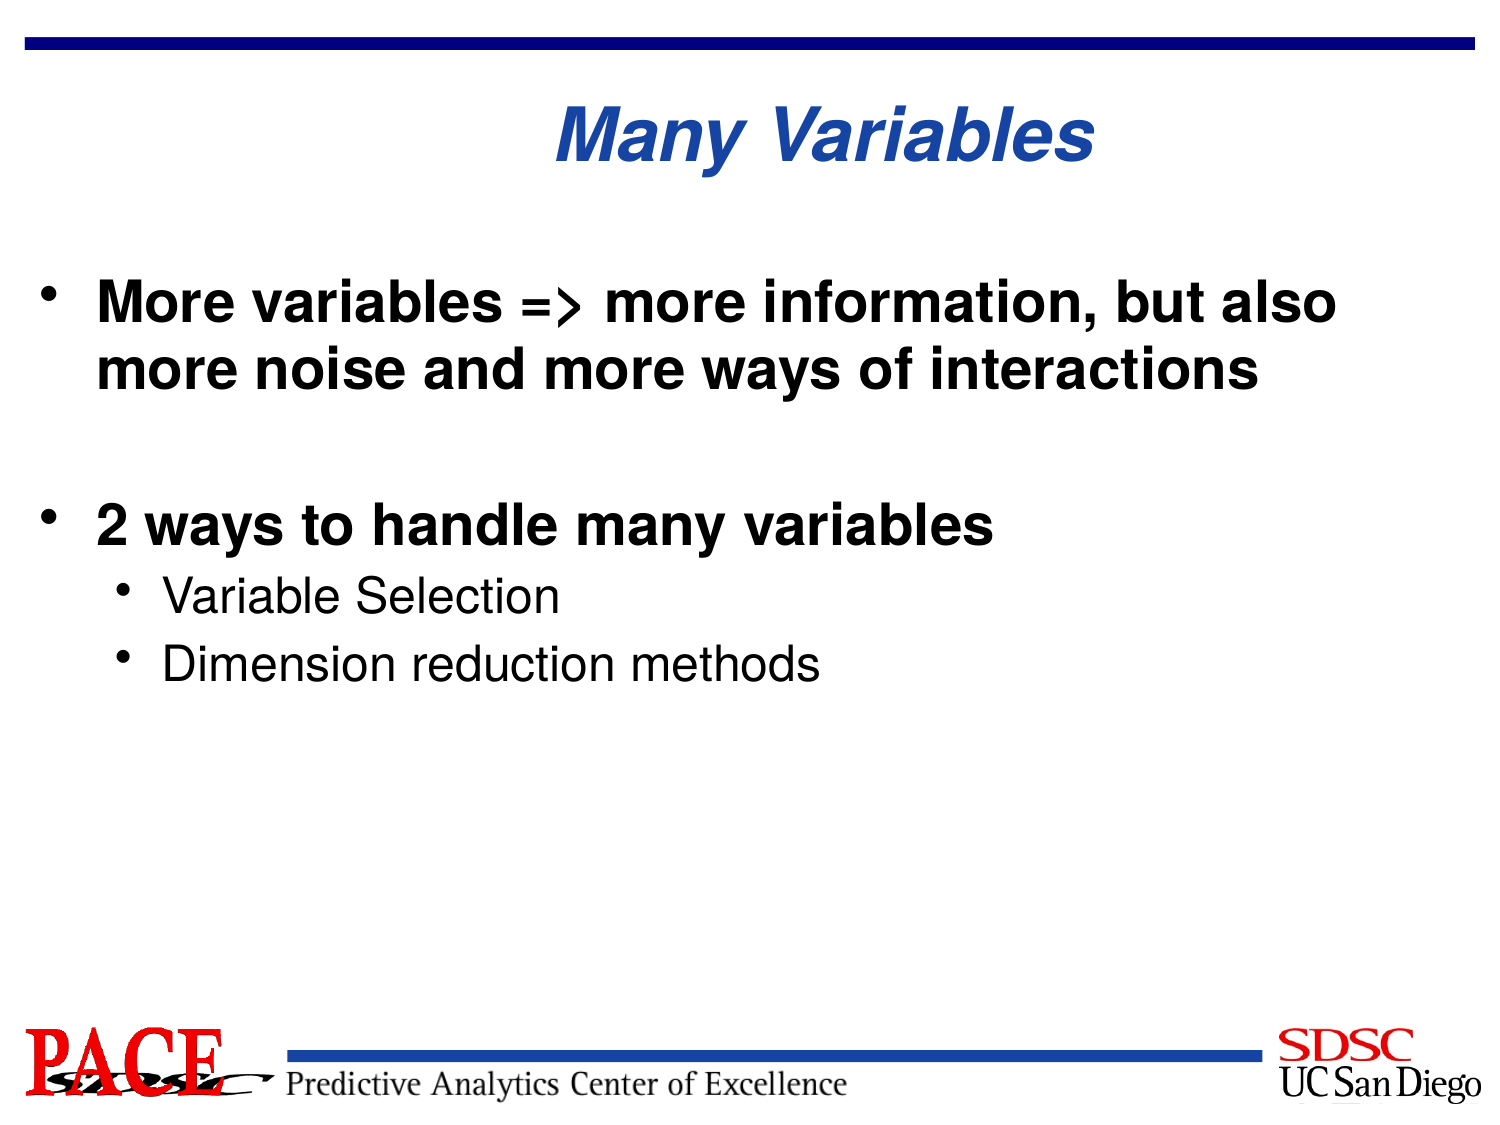

# Many Variables
More variables => more information, but also more noise and more ways of interactions

2 ways to handle many variables
Variable Selection
Dimension reduction methods